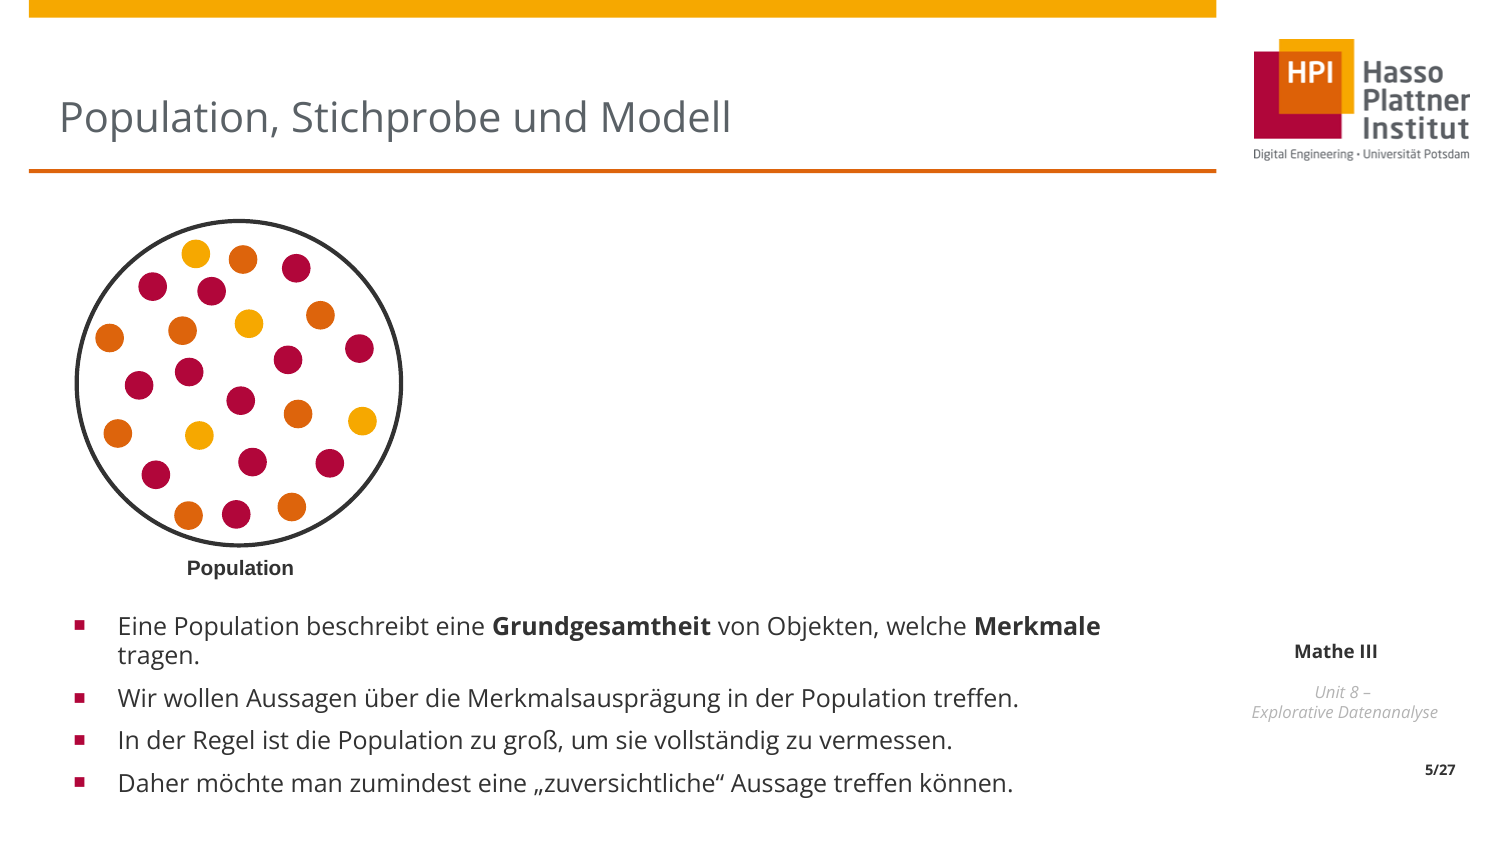

# Population, Stichprobe und Modell

Population
Eine Population beschreibt eine Grundgesamtheit von Objekten, welche Merkmale tragen.
Wir wollen Aussagen über die Merkmalsausprägung in der Population treffen.
In der Regel ist die Population zu groß, um sie vollständig zu vermessen.
Daher möchte man zumindest eine „zuversichtliche“ Aussage treffen können.